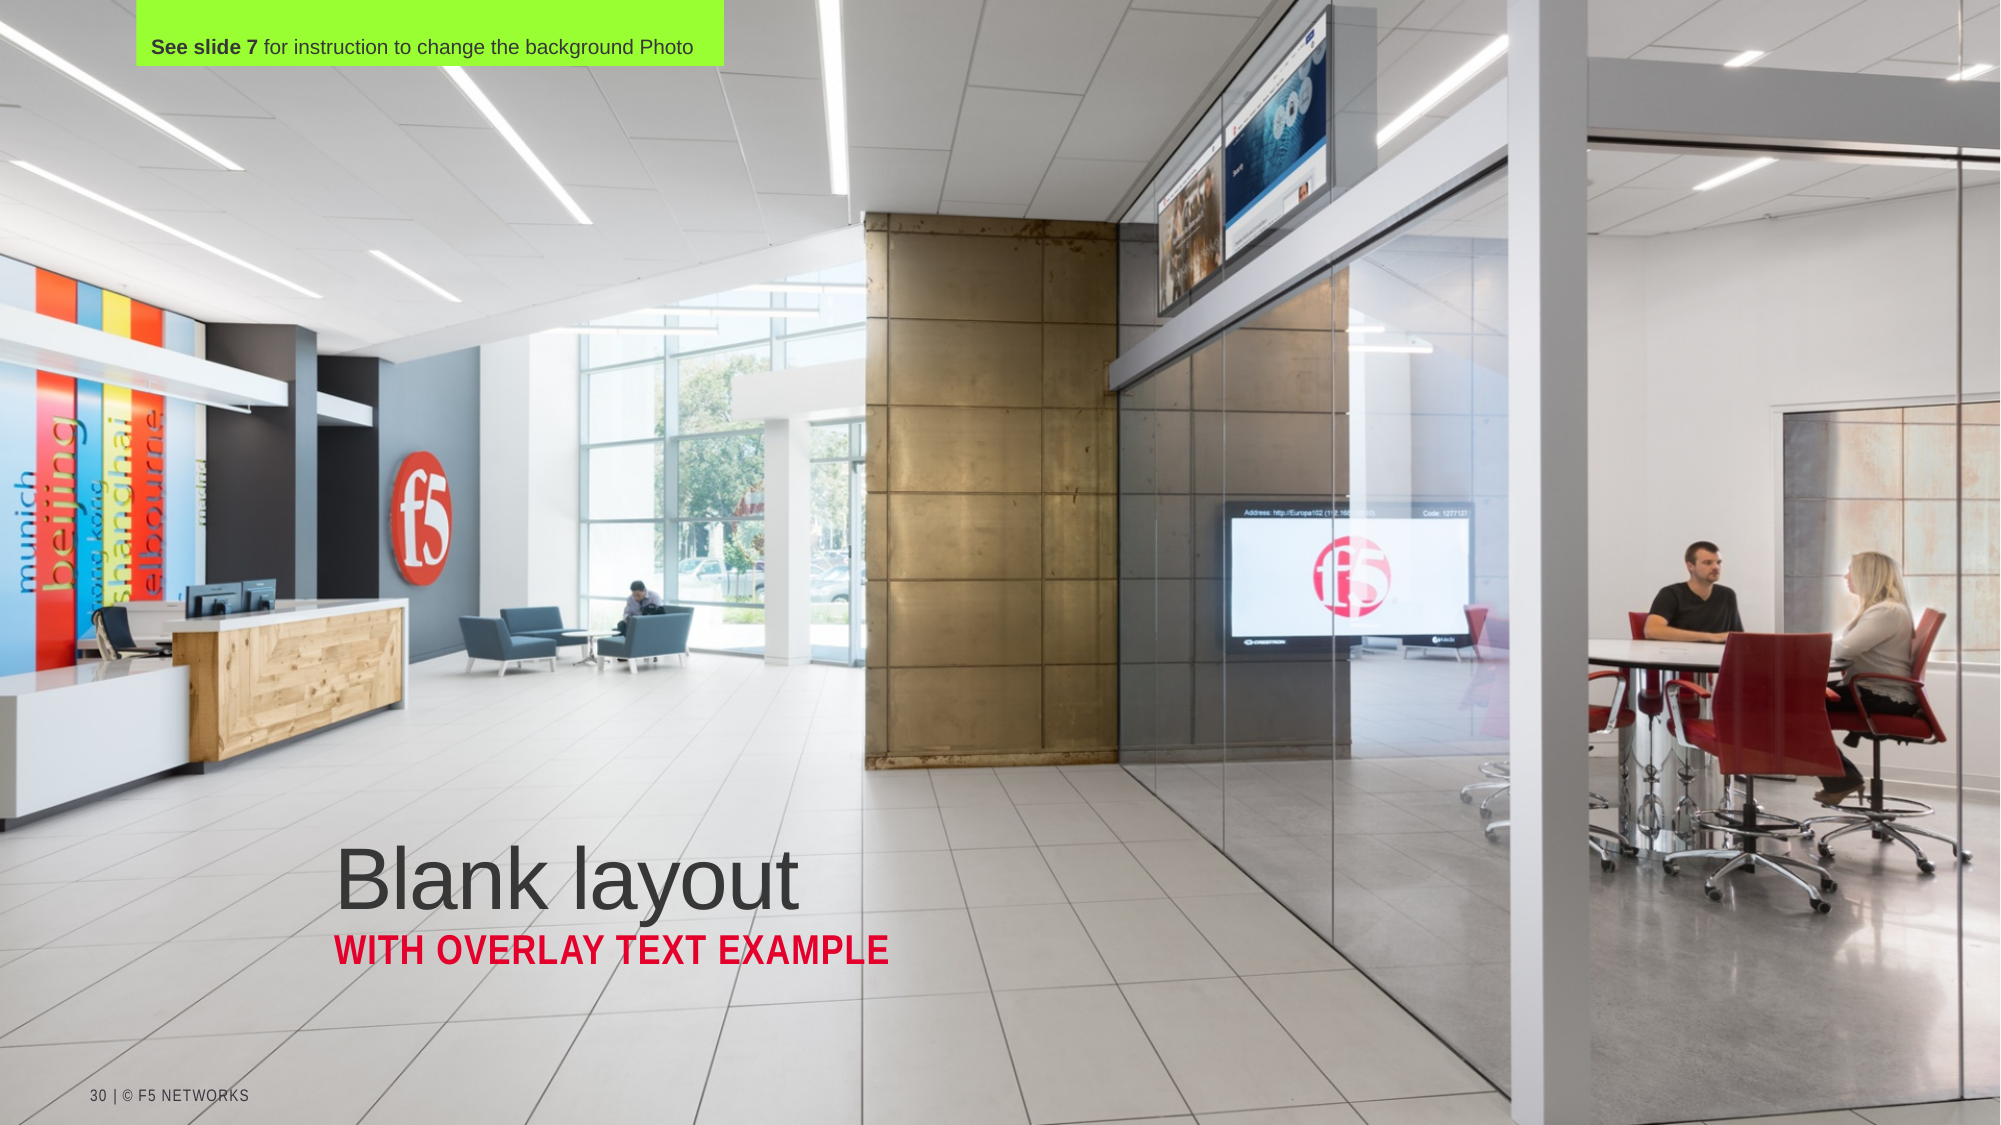

See slide 7 for instruction to change the background Photo
Blank layout
with overlay text example